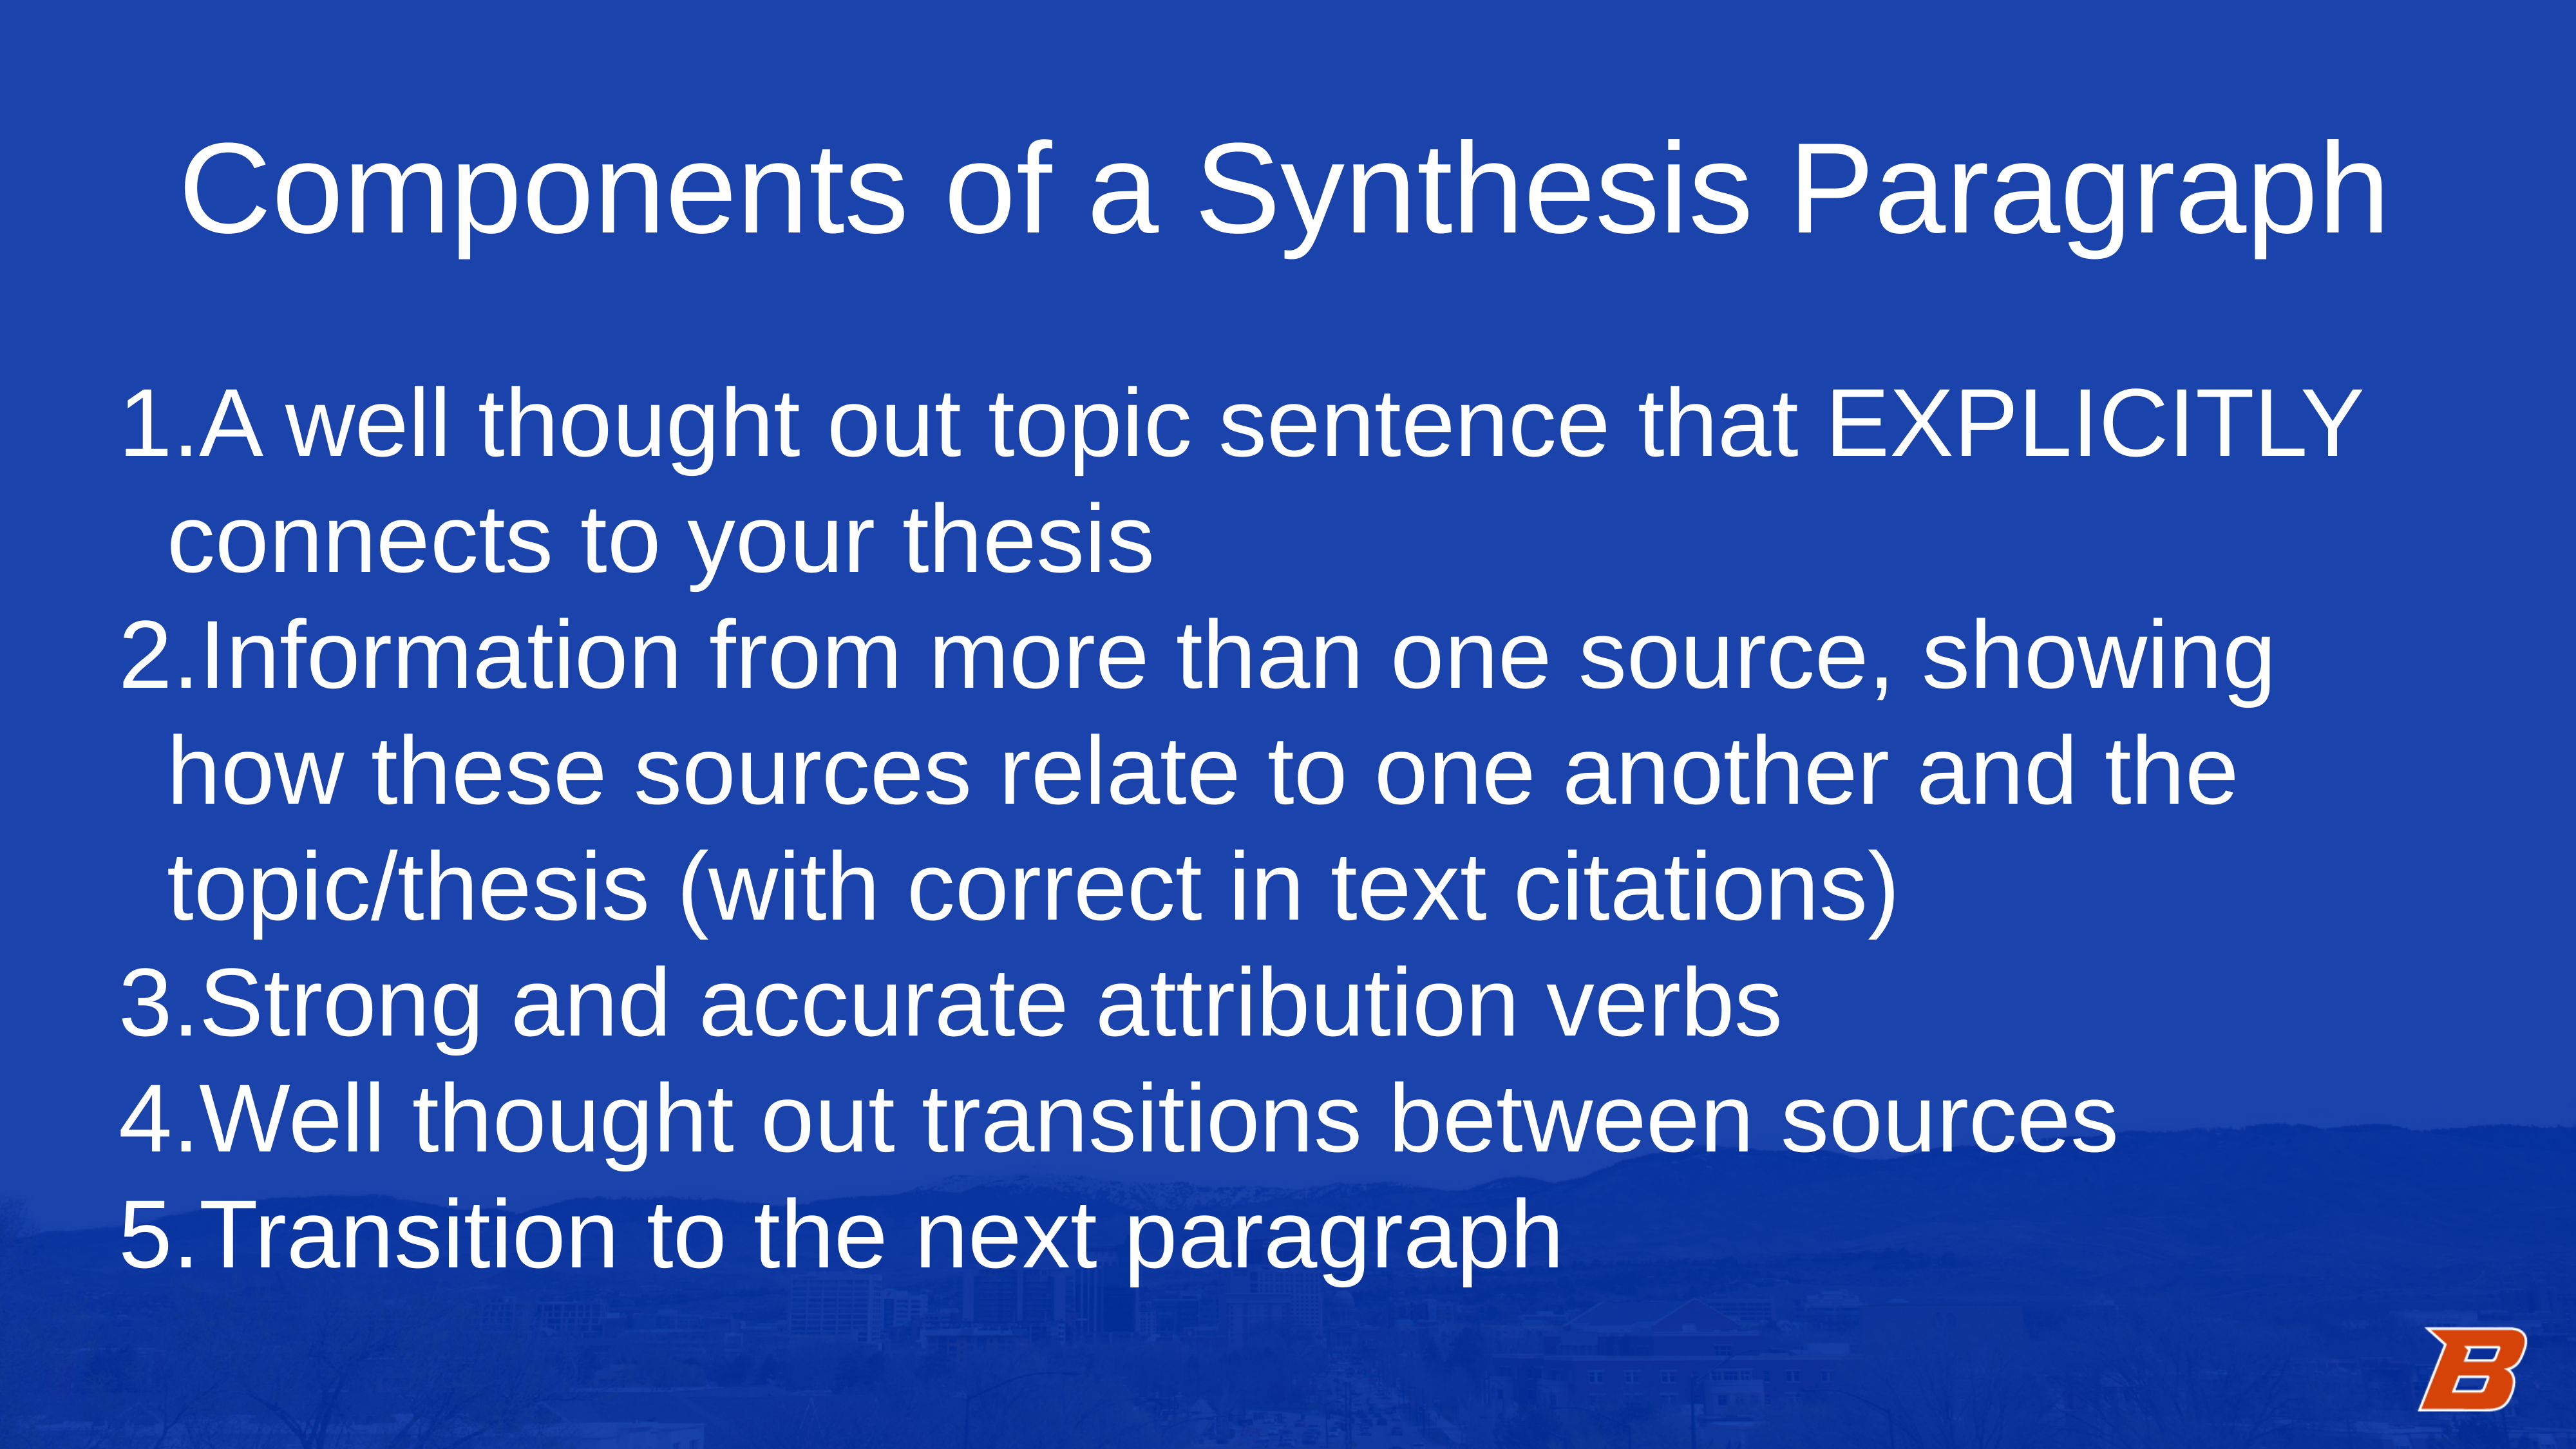

Components of a Synthesis Paragraph
A well thought out topic sentence that EXPLICITLY connects to your thesis
Information from more than one source, showing how these sources relate to one another and the topic/thesis (with correct in text citations)
Strong and accurate attribution verbs
Well thought out transitions between sources
Transition to the next paragraph